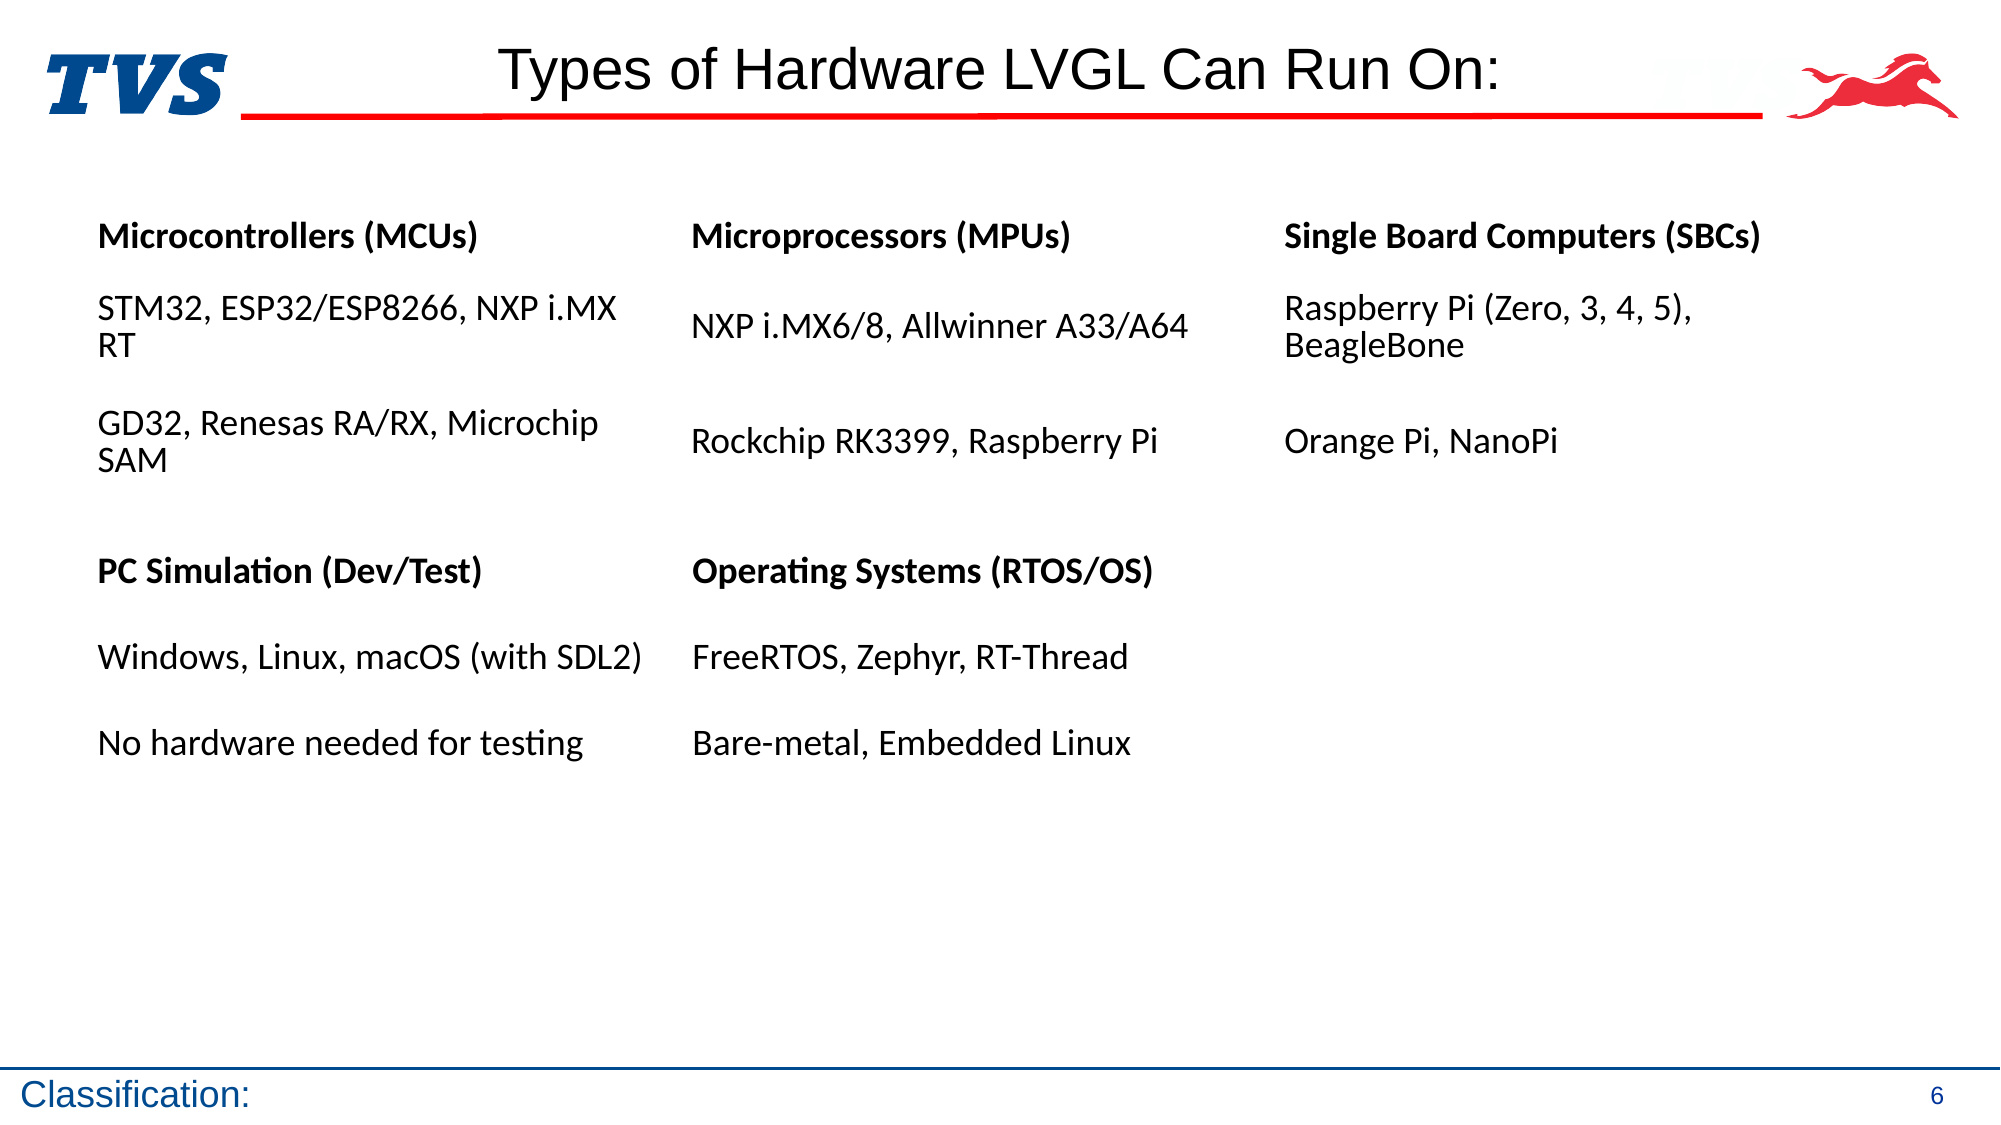

# Types of Hardware LVGL Can Run On:
| Microcontrollers (MCUs) | Microprocessors (MPUs) | Single Board Computers (SBCs) |
| --- | --- | --- |
| STM32, ESP32/ESP8266, NXP i.MX RT | NXP i.MX6/8, Allwinner A33/A64 | Raspberry Pi (Zero, 3, 4, 5), BeagleBone |
| GD32, Renesas RA/RX, Microchip SAM | Rockchip RK3399, Raspberry Pi | Orange Pi, NanoPi |
| PC Simulation (Dev/Test) | Operating Systems (RTOS/OS) |  |
| --- | --- | --- |
| Windows, Linux, macOS (with SDL2) | FreeRTOS, Zephyr, RT-Thread |  |
| No hardware needed for testing | Bare-metal, Embedded Linux |  |
6